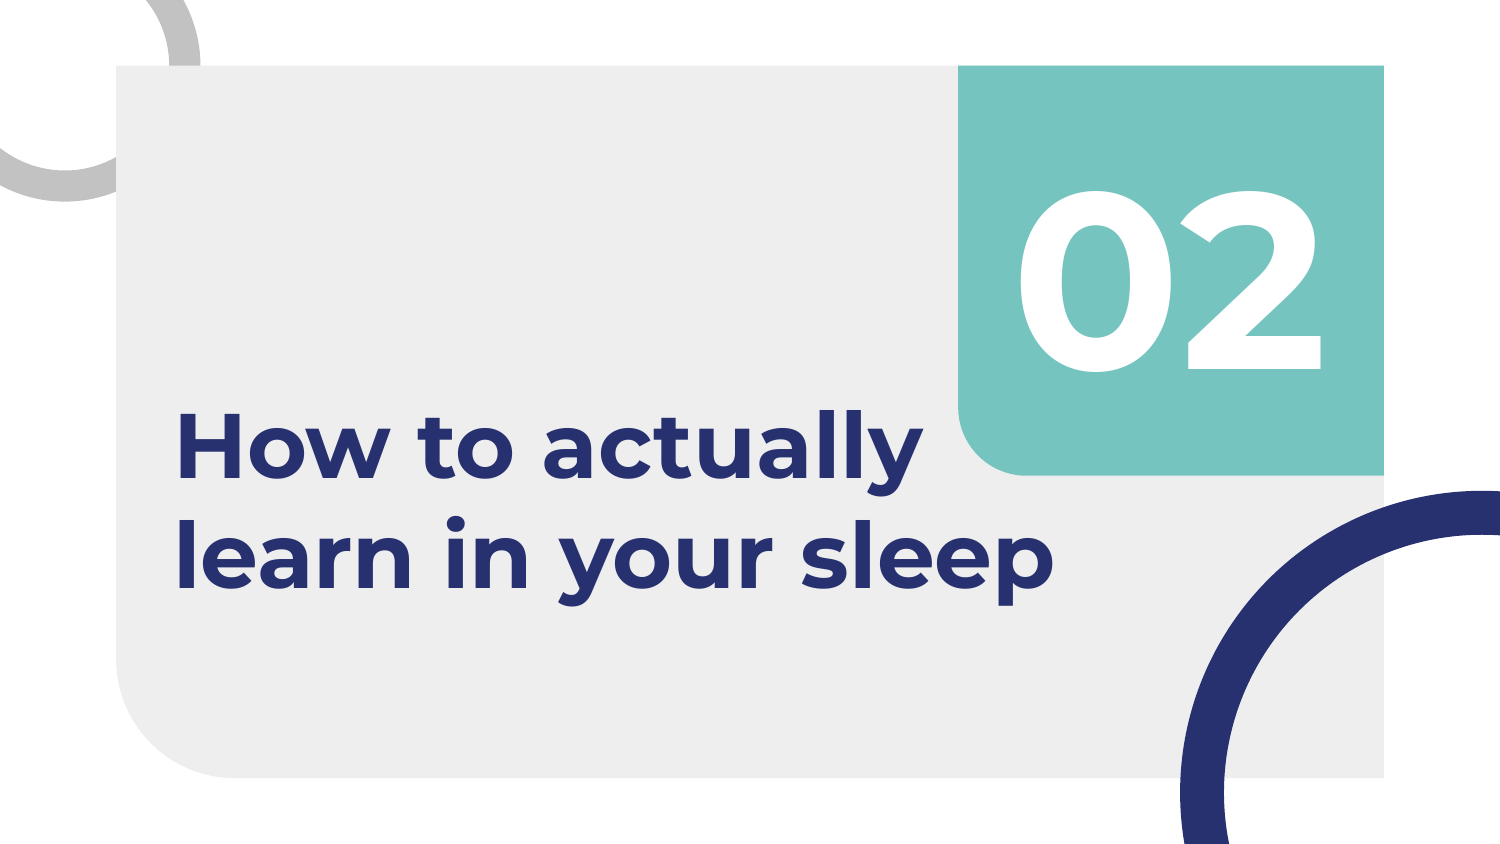

02
# How to actually learn in your sleep